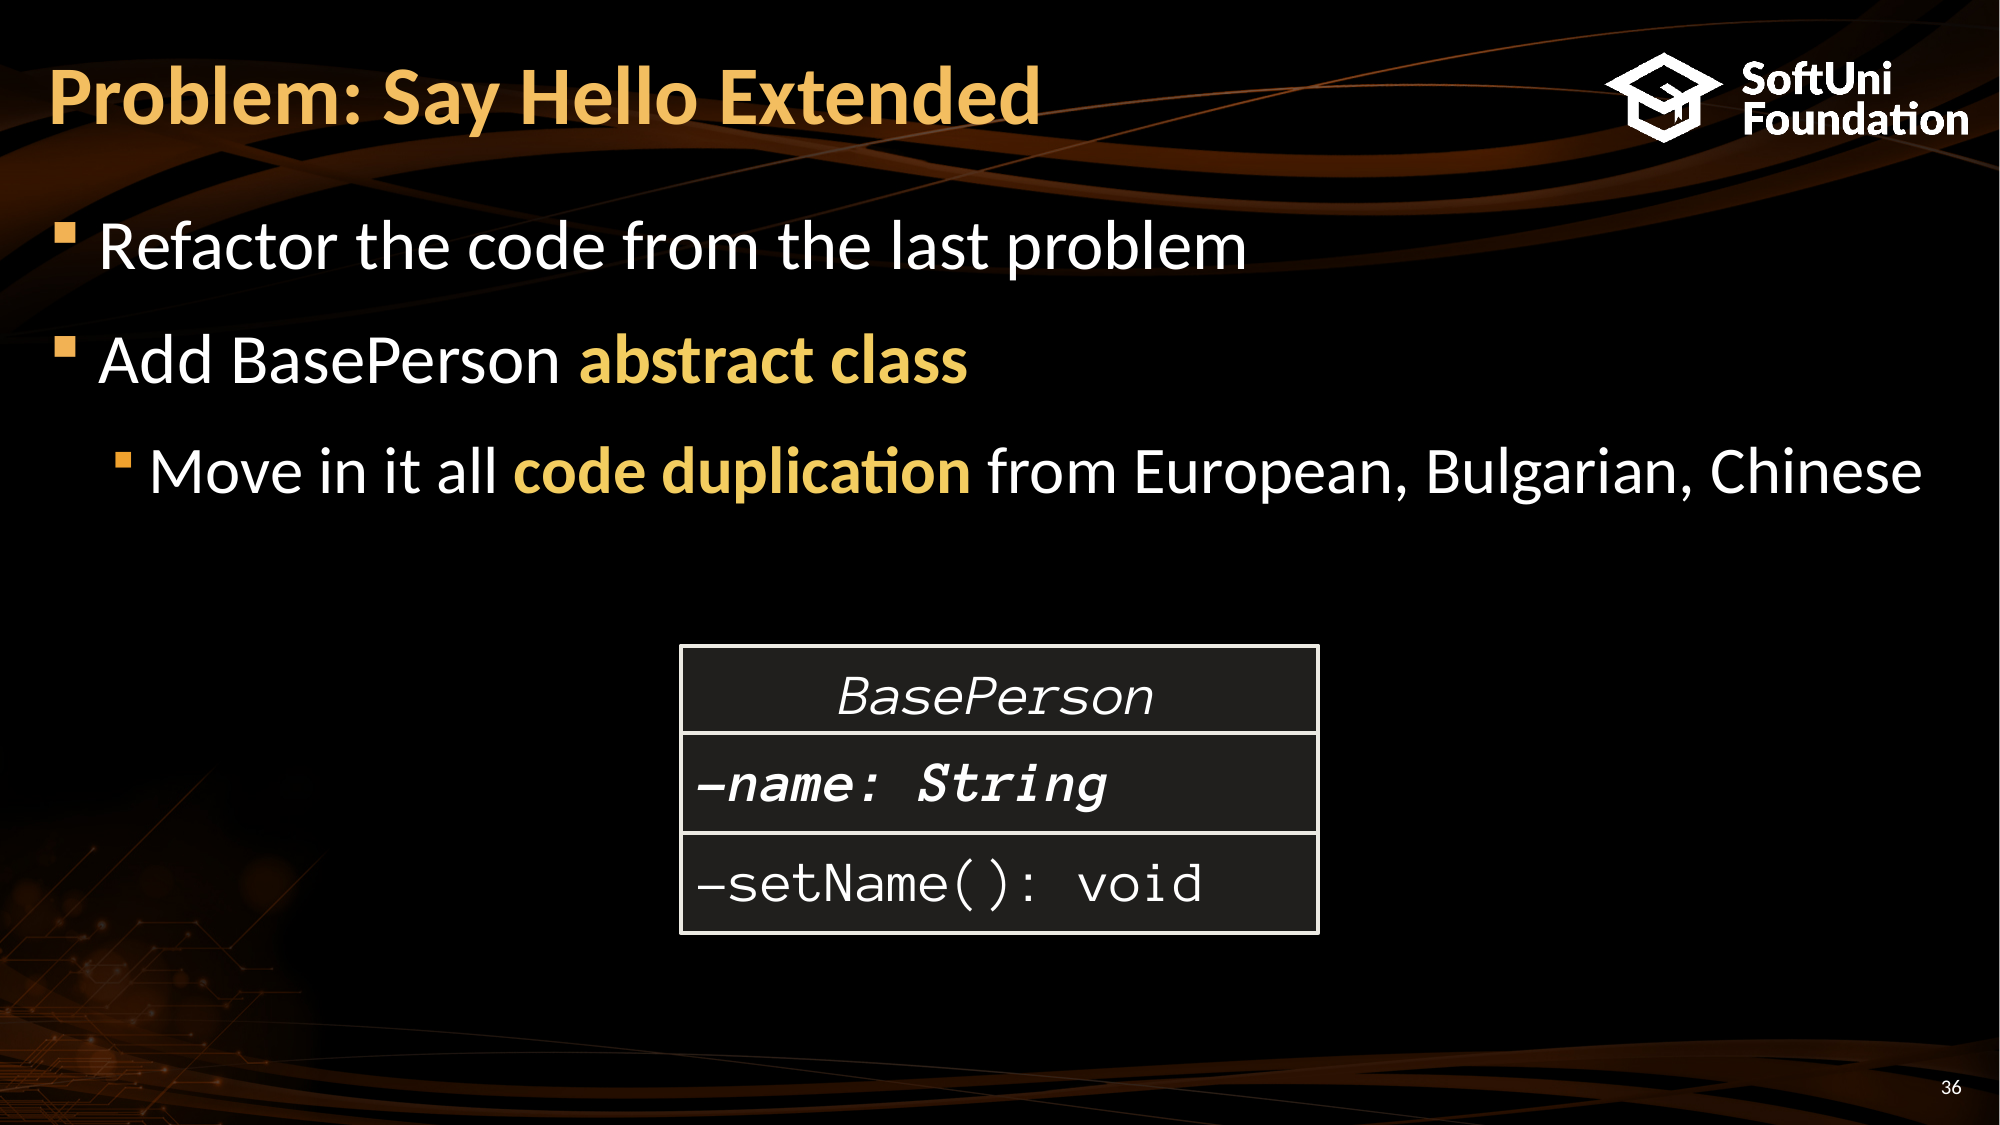

# Problem: Say Hello Extended
Refactor the code from the last problem
Add BasePerson abstract class
Move in it all code duplication from European, Bulgarian, Chinese
BasePerson
-name: String
-setName(): void
36